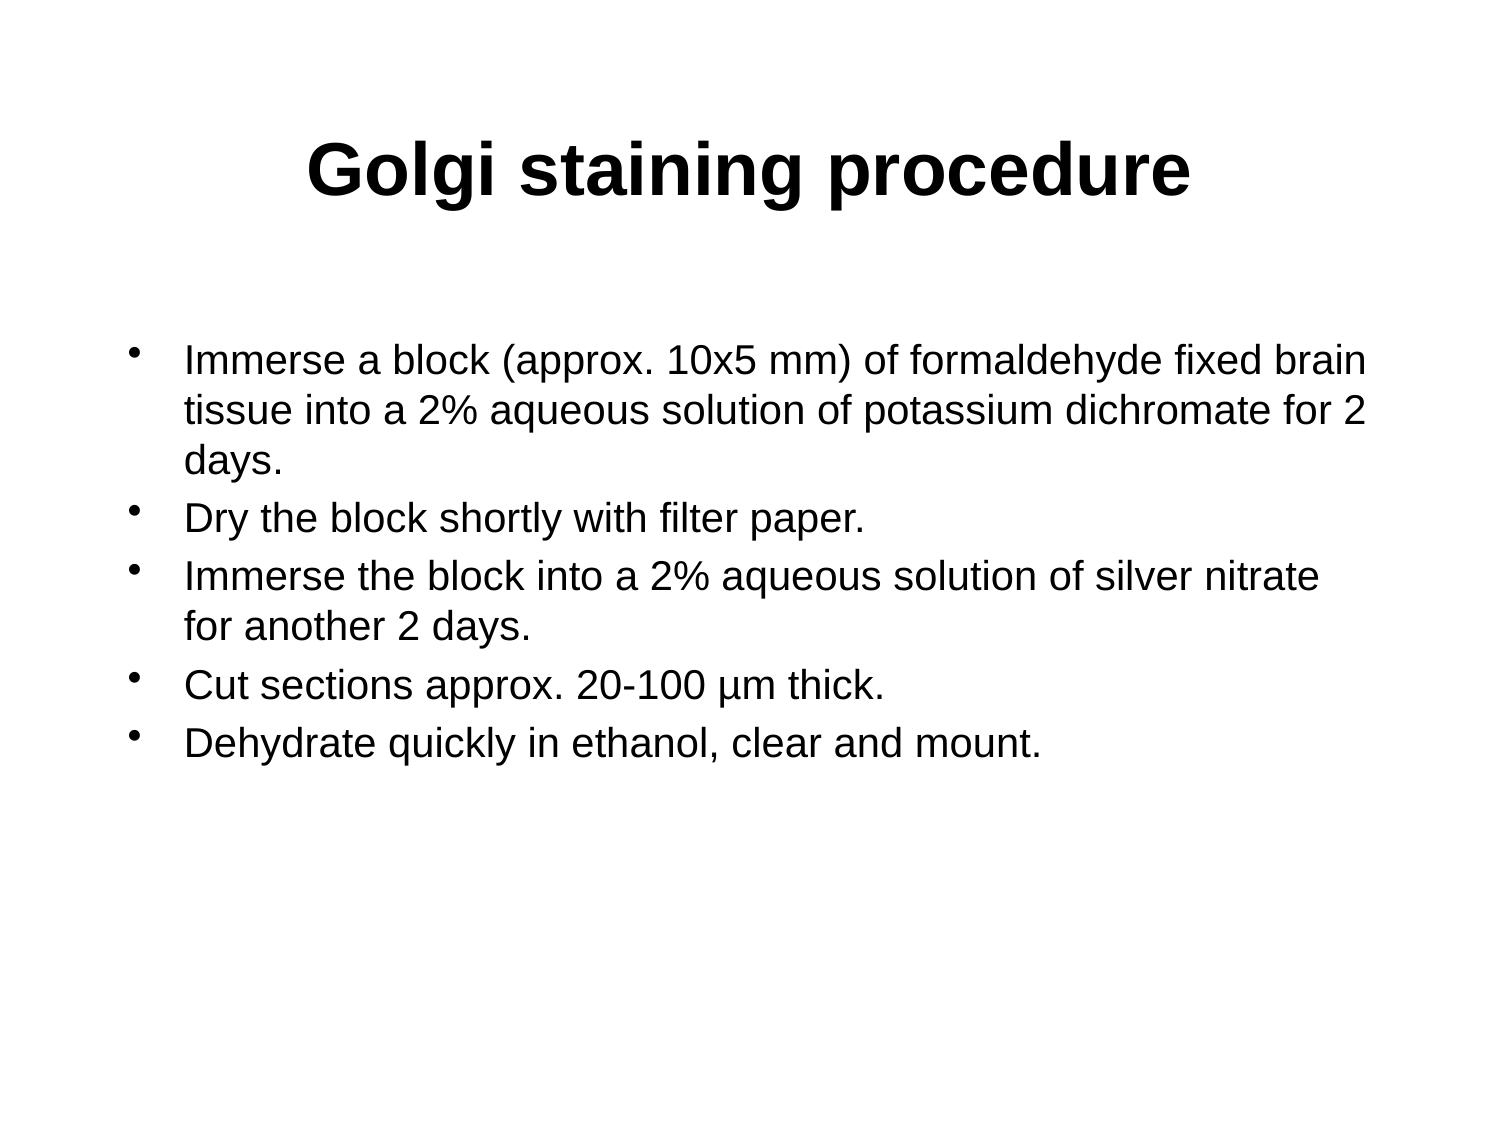

# Golgi staining procedure
Immerse a block (approx. 10x5 mm) of formaldehyde fixed brain tissue into a 2% aqueous solution of potassium dichromate for 2 days.
Dry the block shortly with filter paper.
Immerse the block into a 2% aqueous solution of silver nitrate for another 2 days.
Cut sections approx. 20-100 µm thick.
Dehydrate quickly in ethanol, clear and mount.